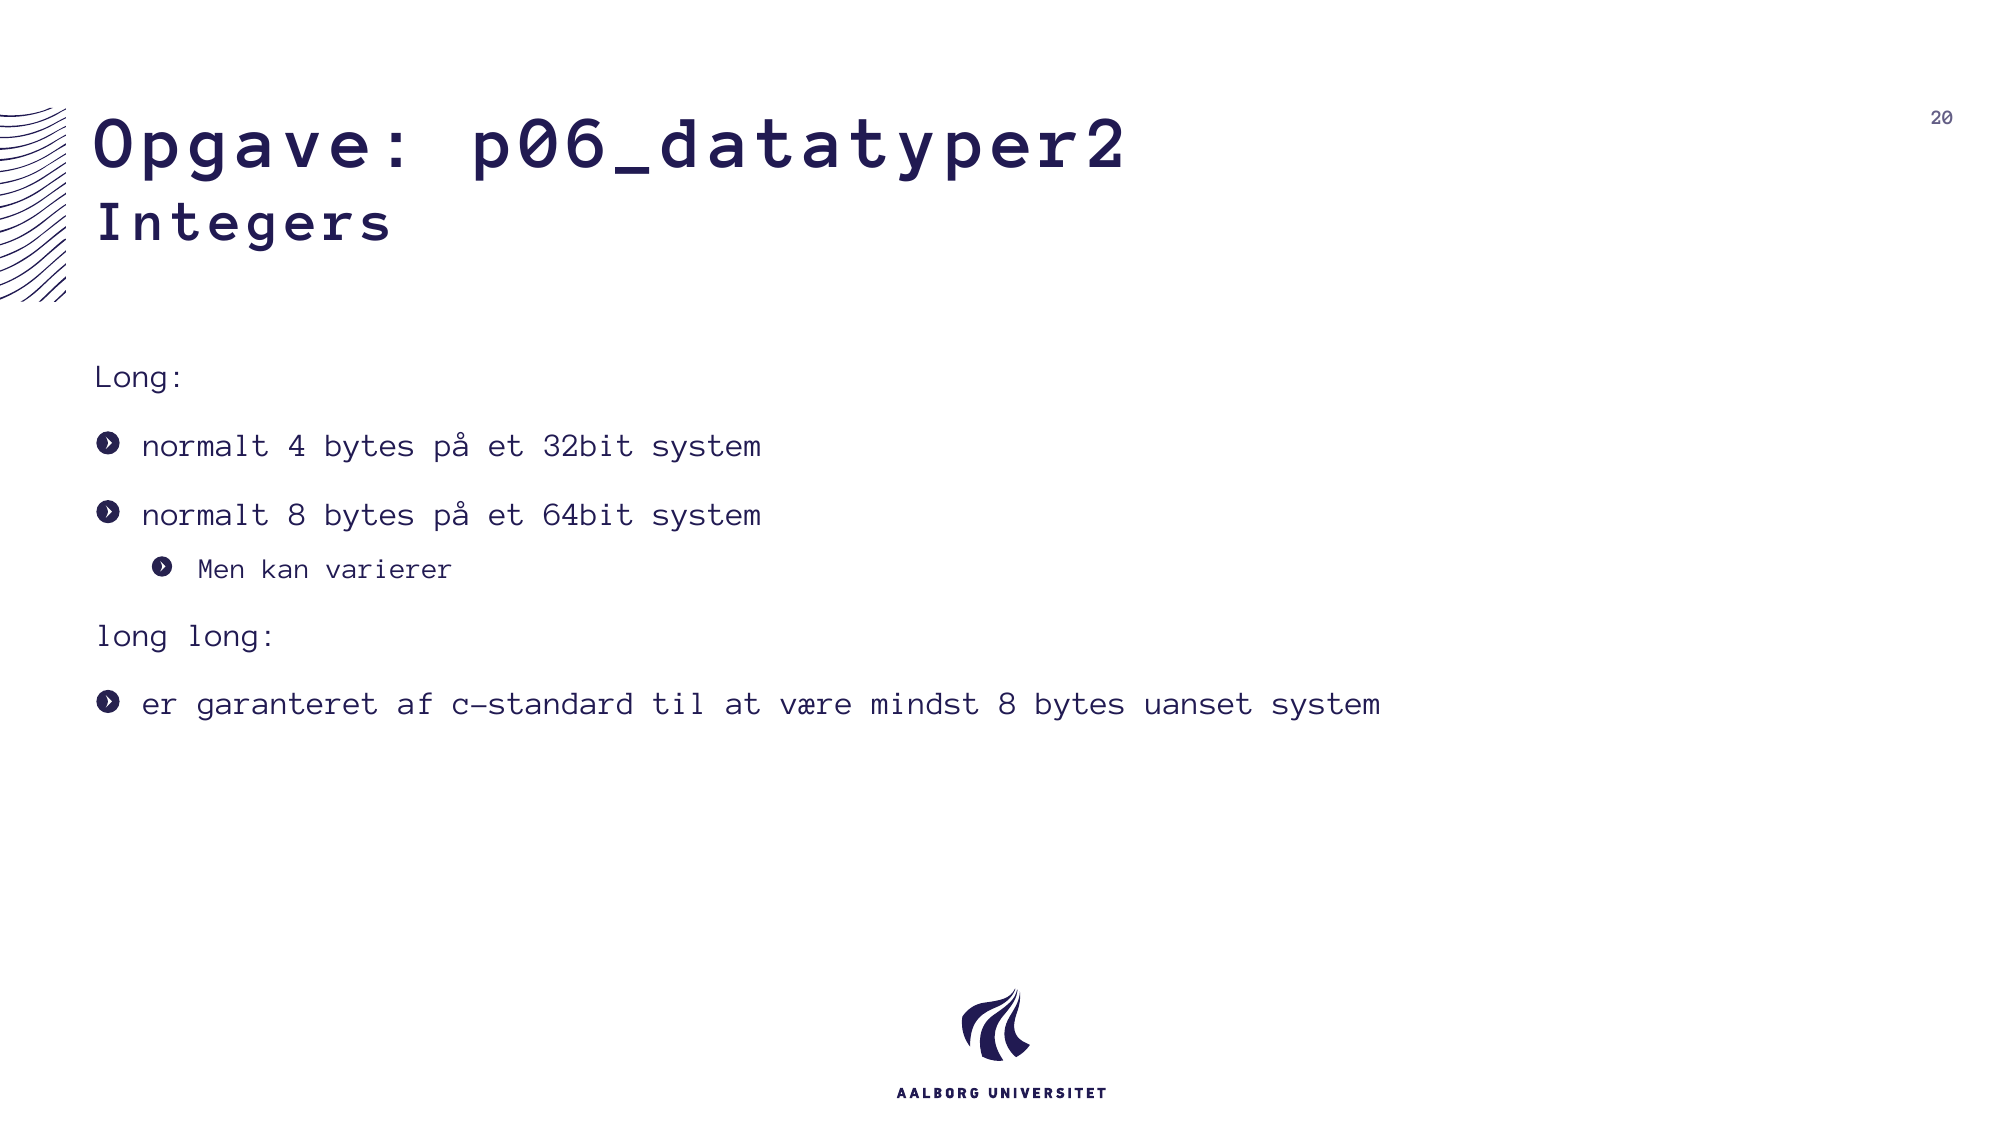

# Opgave: p06_datatyper2 Integers
20
Long:
normalt 4 bytes på et 32bit system
normalt 8 bytes på et 64bit system
Men kan varierer
long long:
er garanteret af c-standard til at være mindst 8 bytes uanset system